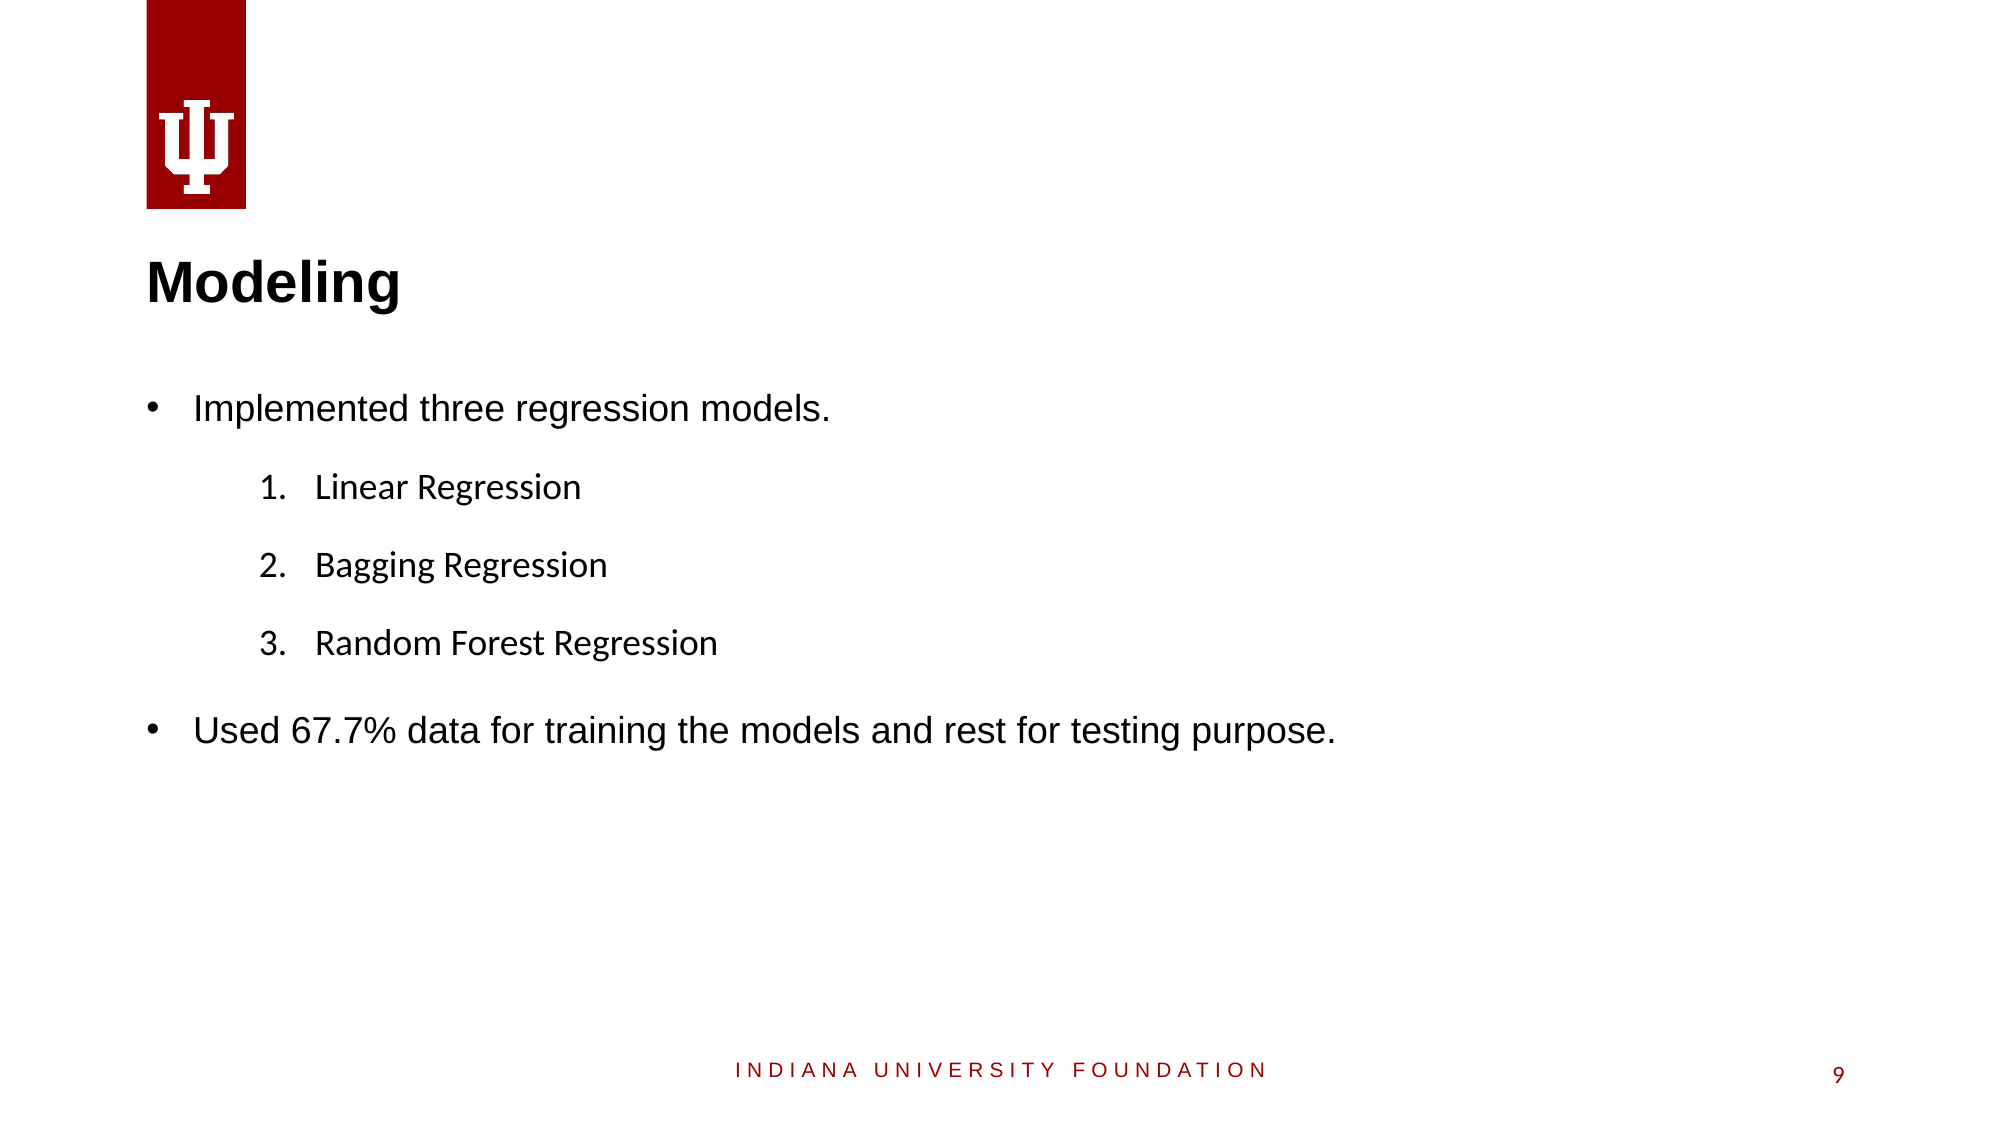

Modeling
Implemented three regression models.
Linear Regression
Bagging Regression
Random Forest Regression
Used 67.7% data for training the models and rest for testing purpose.